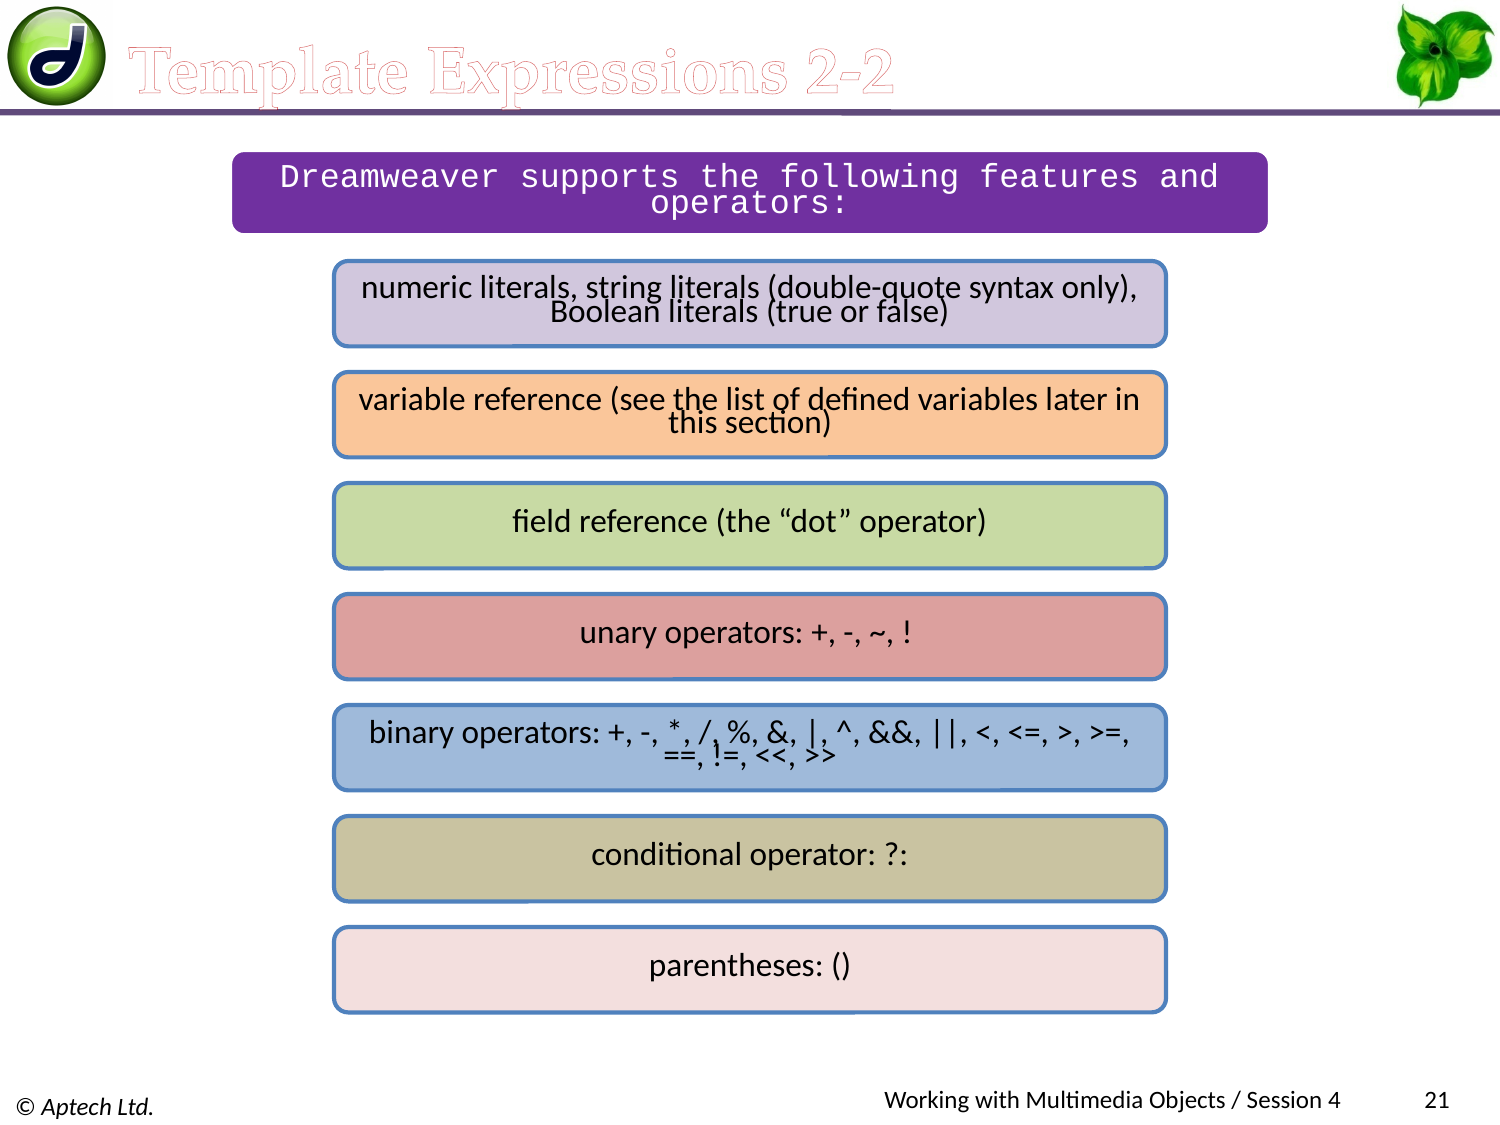

# Template Expressions 2-2
Dreamweaver supports the following features and operators:
numeric literals, string literals (double-quote syntax only), Boolean literals (true or false)
variable reference (see the list of defined variables later in this section)
field reference (the “dot” operator)
unary operators: +, -, ~, !
binary operators: +, -, *, /, %, &, |, ^, &&, ||, <, <=, >, >=, ==, !=, <<, >>
conditional operator: ?:
parentheses: ()
Working with Multimedia Objects / Session 4
21